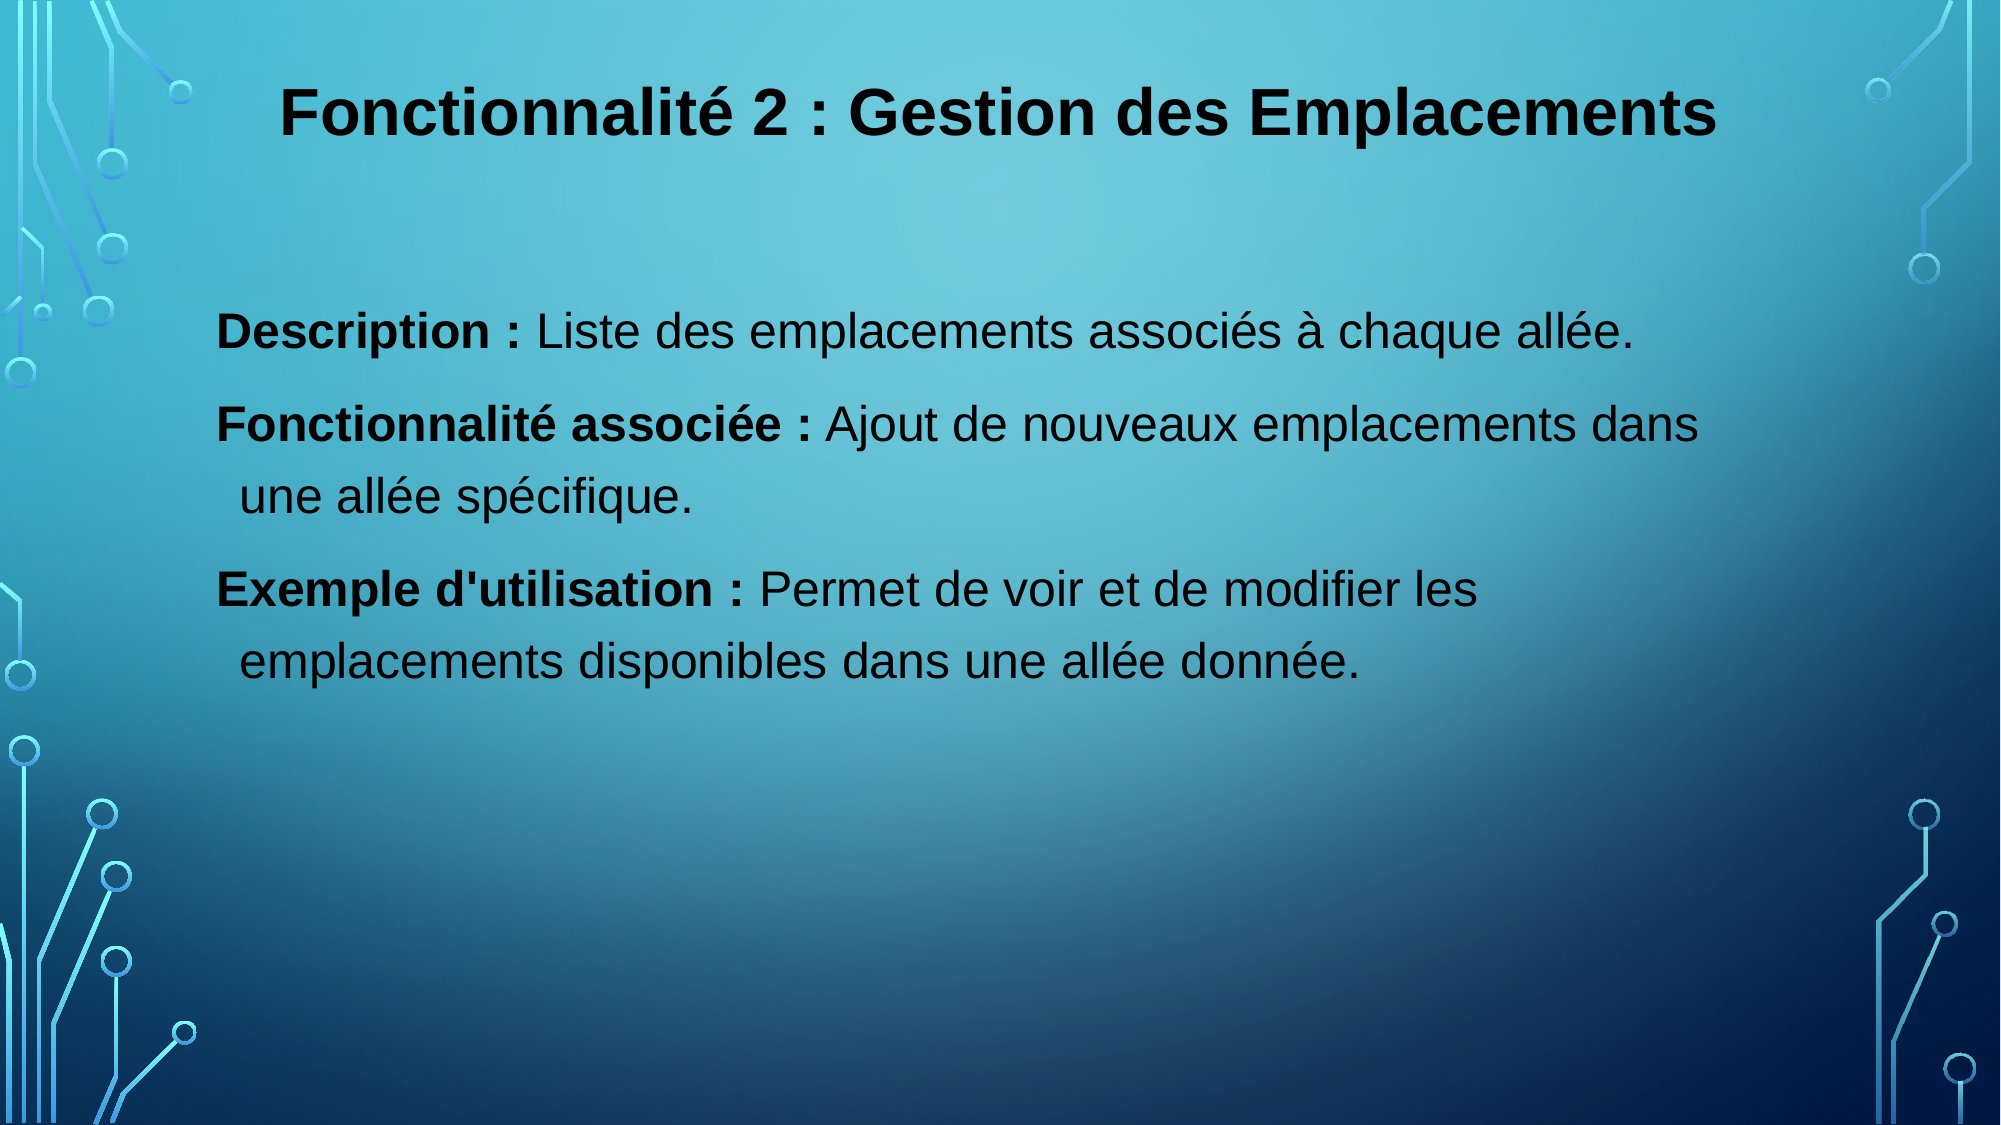

Fonctionnalité 2 : Gestion des Emplacements

 Description : Liste des emplacements associés à chaque allée.
 Fonctionnalité associée : Ajout de nouveaux emplacements dans une allée spécifique.
 Exemple d'utilisation : Permet de voir et de modifier les emplacements disponibles dans une allée donnée.